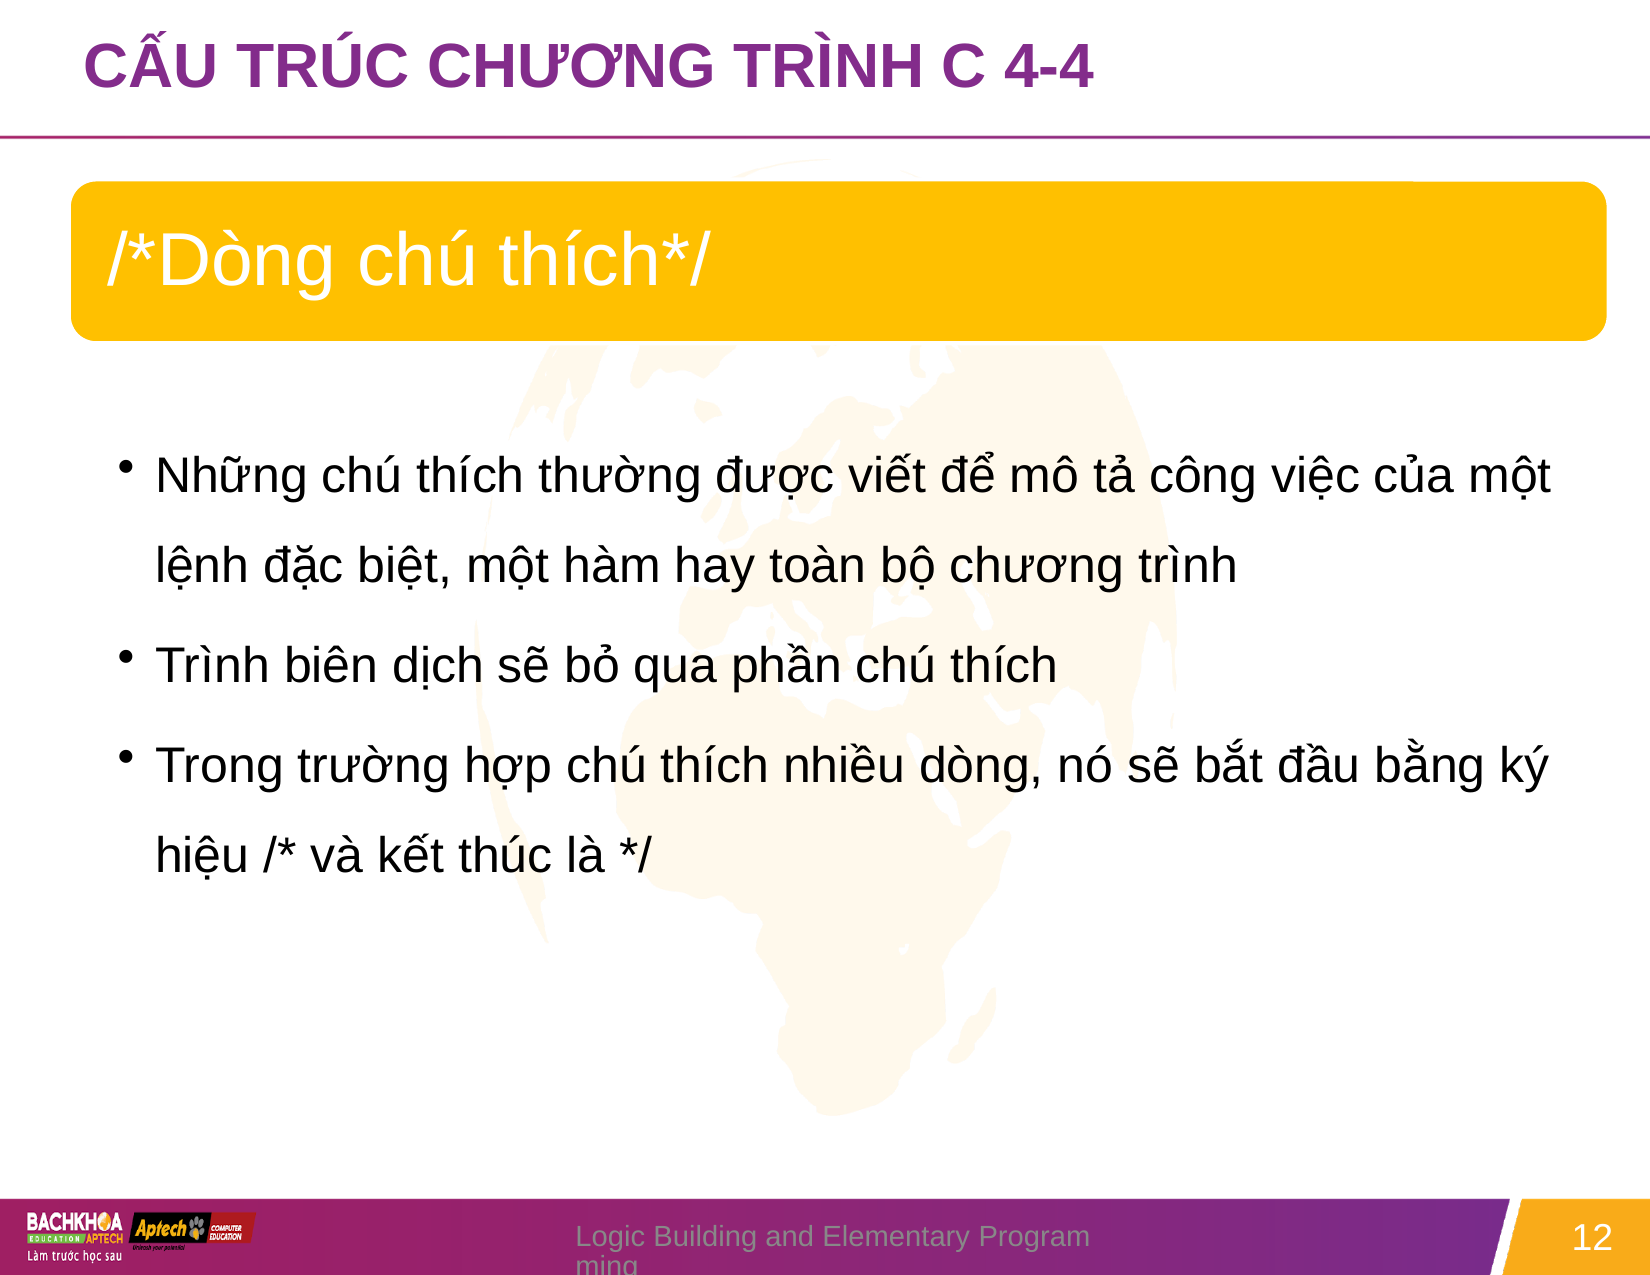

# CẤU TRÚC CHƯƠNG TRÌNH C 4-4
/*Dòng chú thích*/
Những chú thích thường được viết để mô tả công việc của một lệnh đặc biệt, một hàm hay toàn bộ chương trình
Trình biên dịch sẽ bỏ qua phần chú thích
Trong trường hợp chú thích nhiều dòng, nó sẽ bắt đầu bằng ký hiệu /* và kết thúc là */

Logic Building and Elementary Programming
12